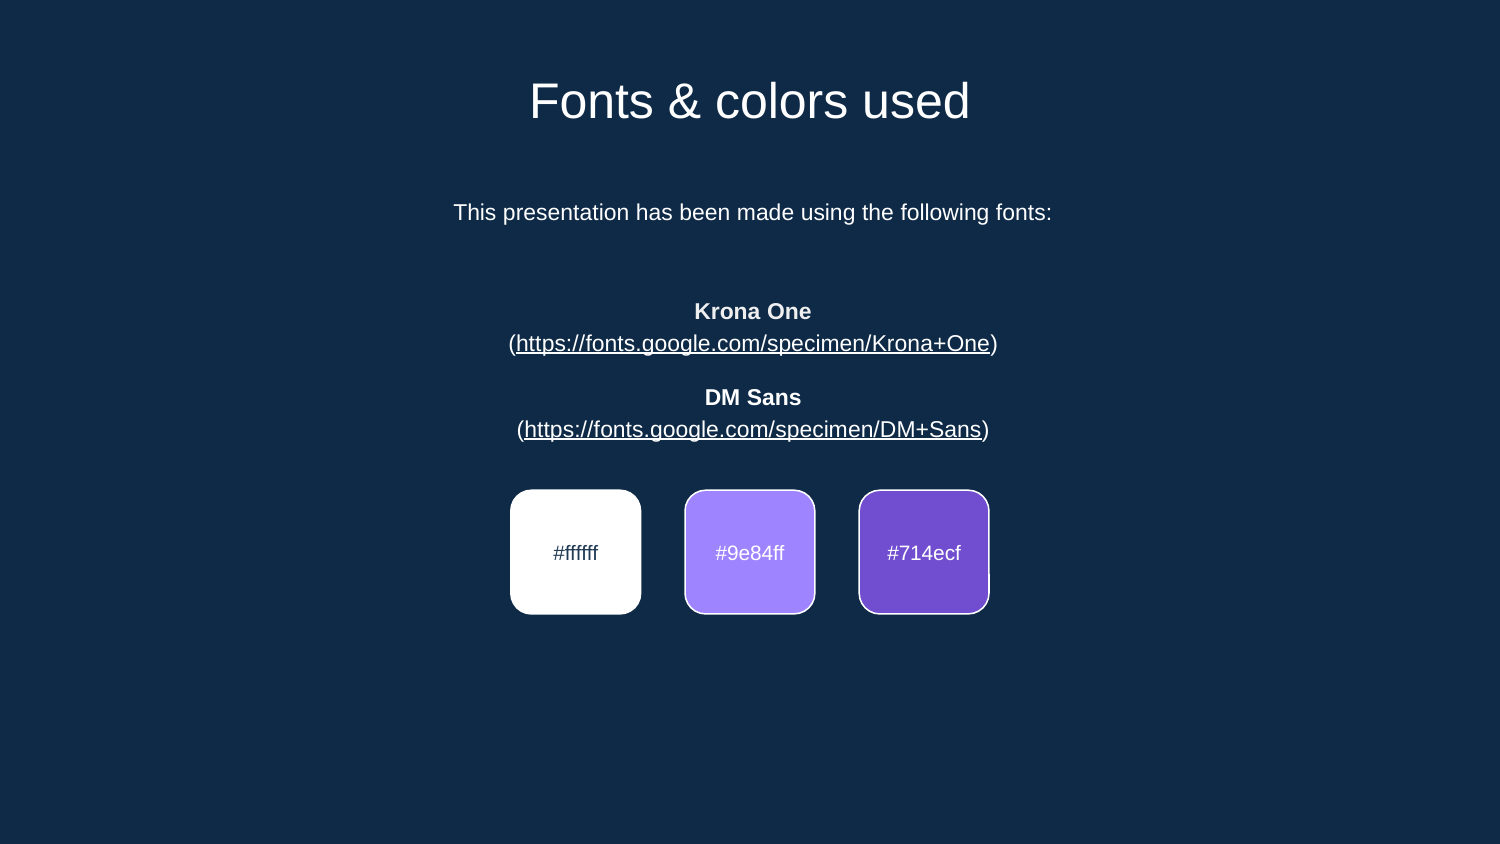

# Fonts & colors used
This presentation has been made using the following fonts:

Krona One
(https://fonts.google.com/specimen/Krona+One)

DM Sans
(https://fonts.google.com/specimen/DM+Sans)

#ffffff
#9e84ff
#714ecf